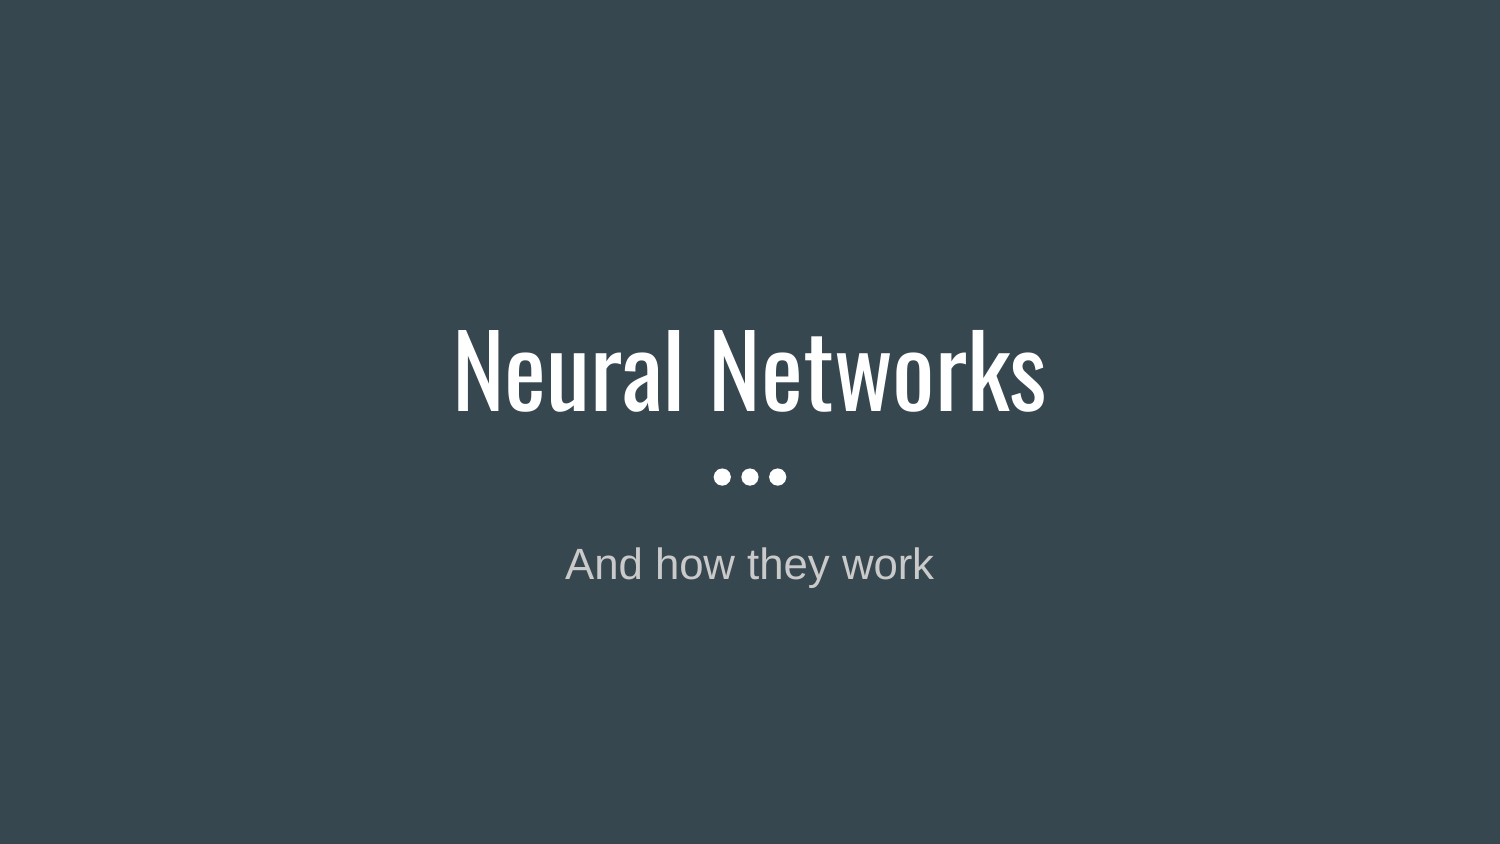

# Neural Networks
And how they work